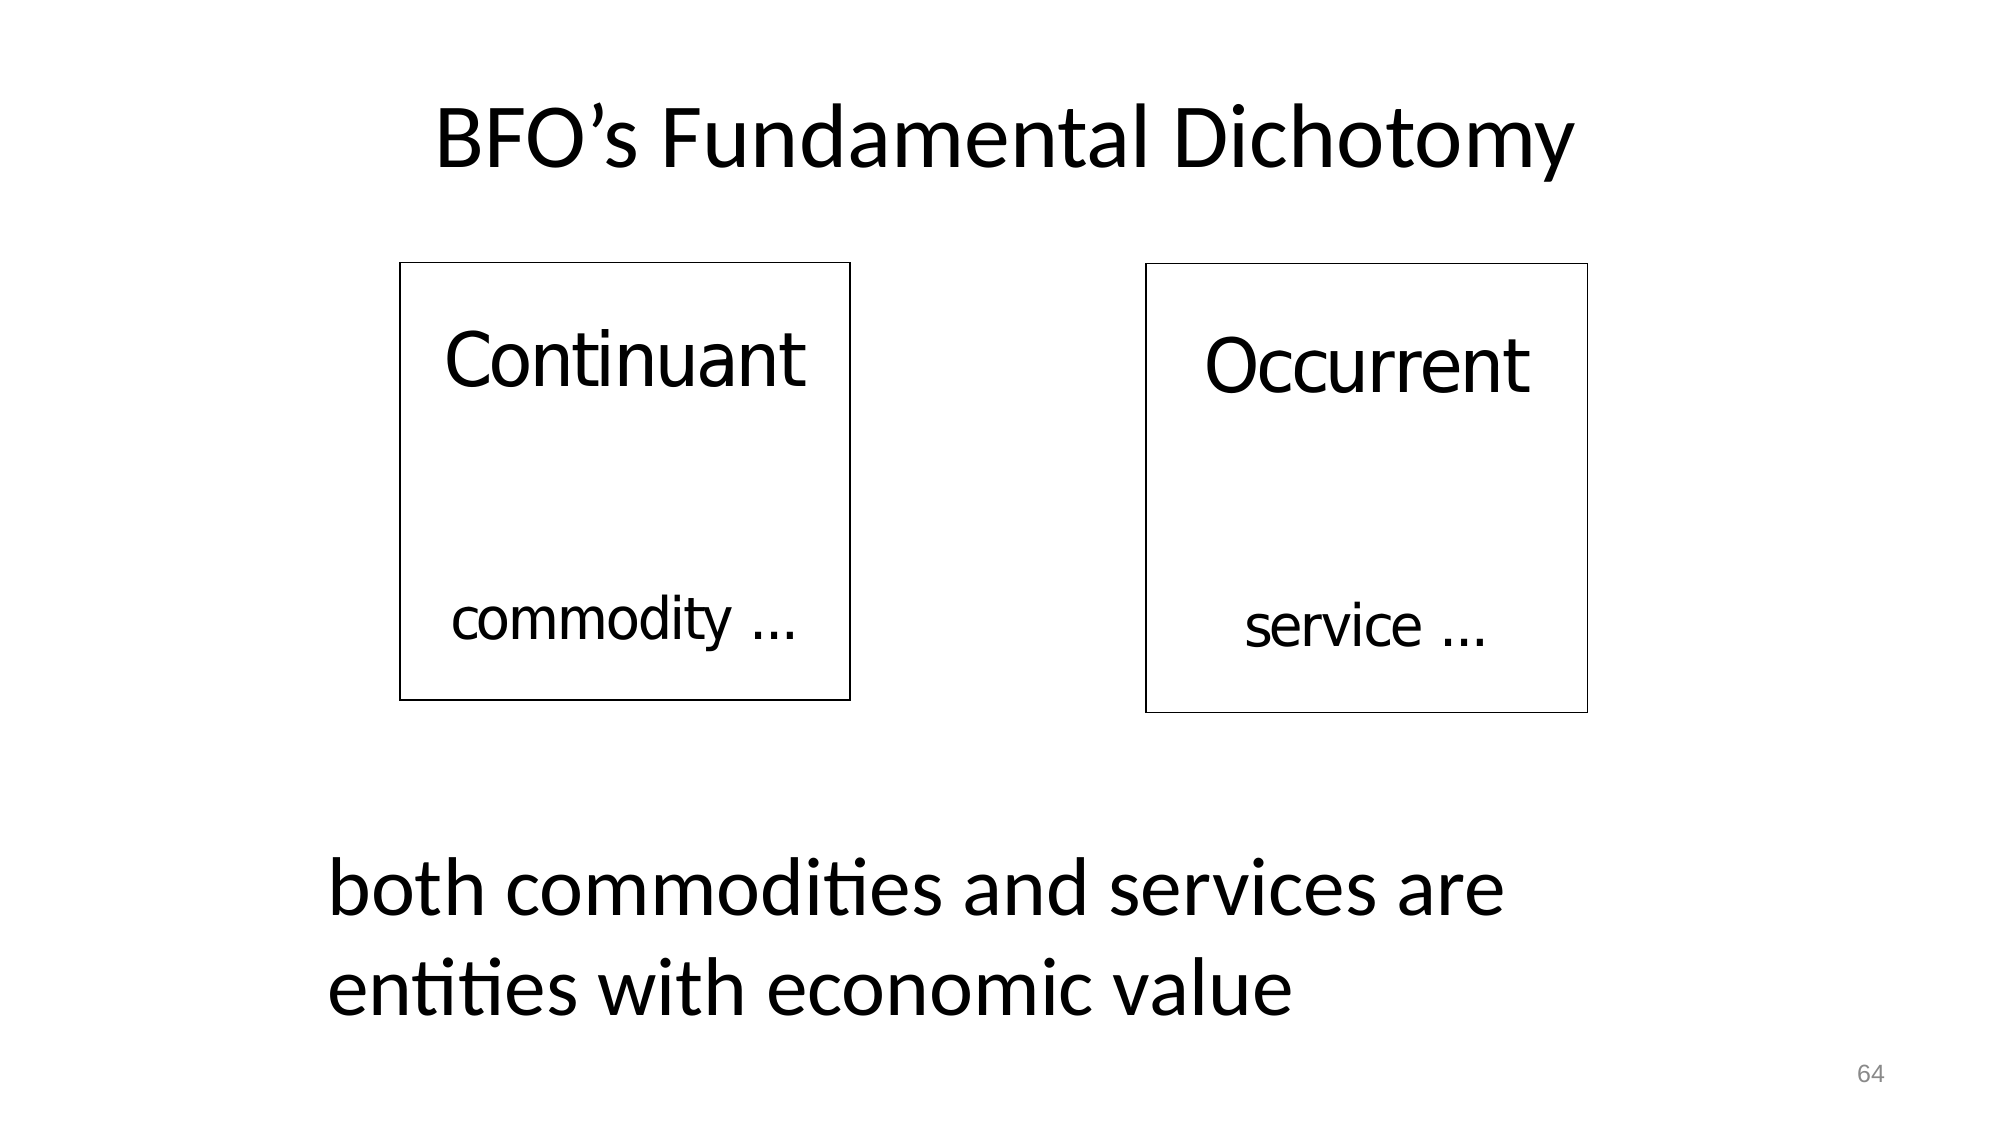

# BFO’s Fundamental Dichotomy
Continuant

commodity …
Occurrent

service …
both commodities and services are entities with economic value
64